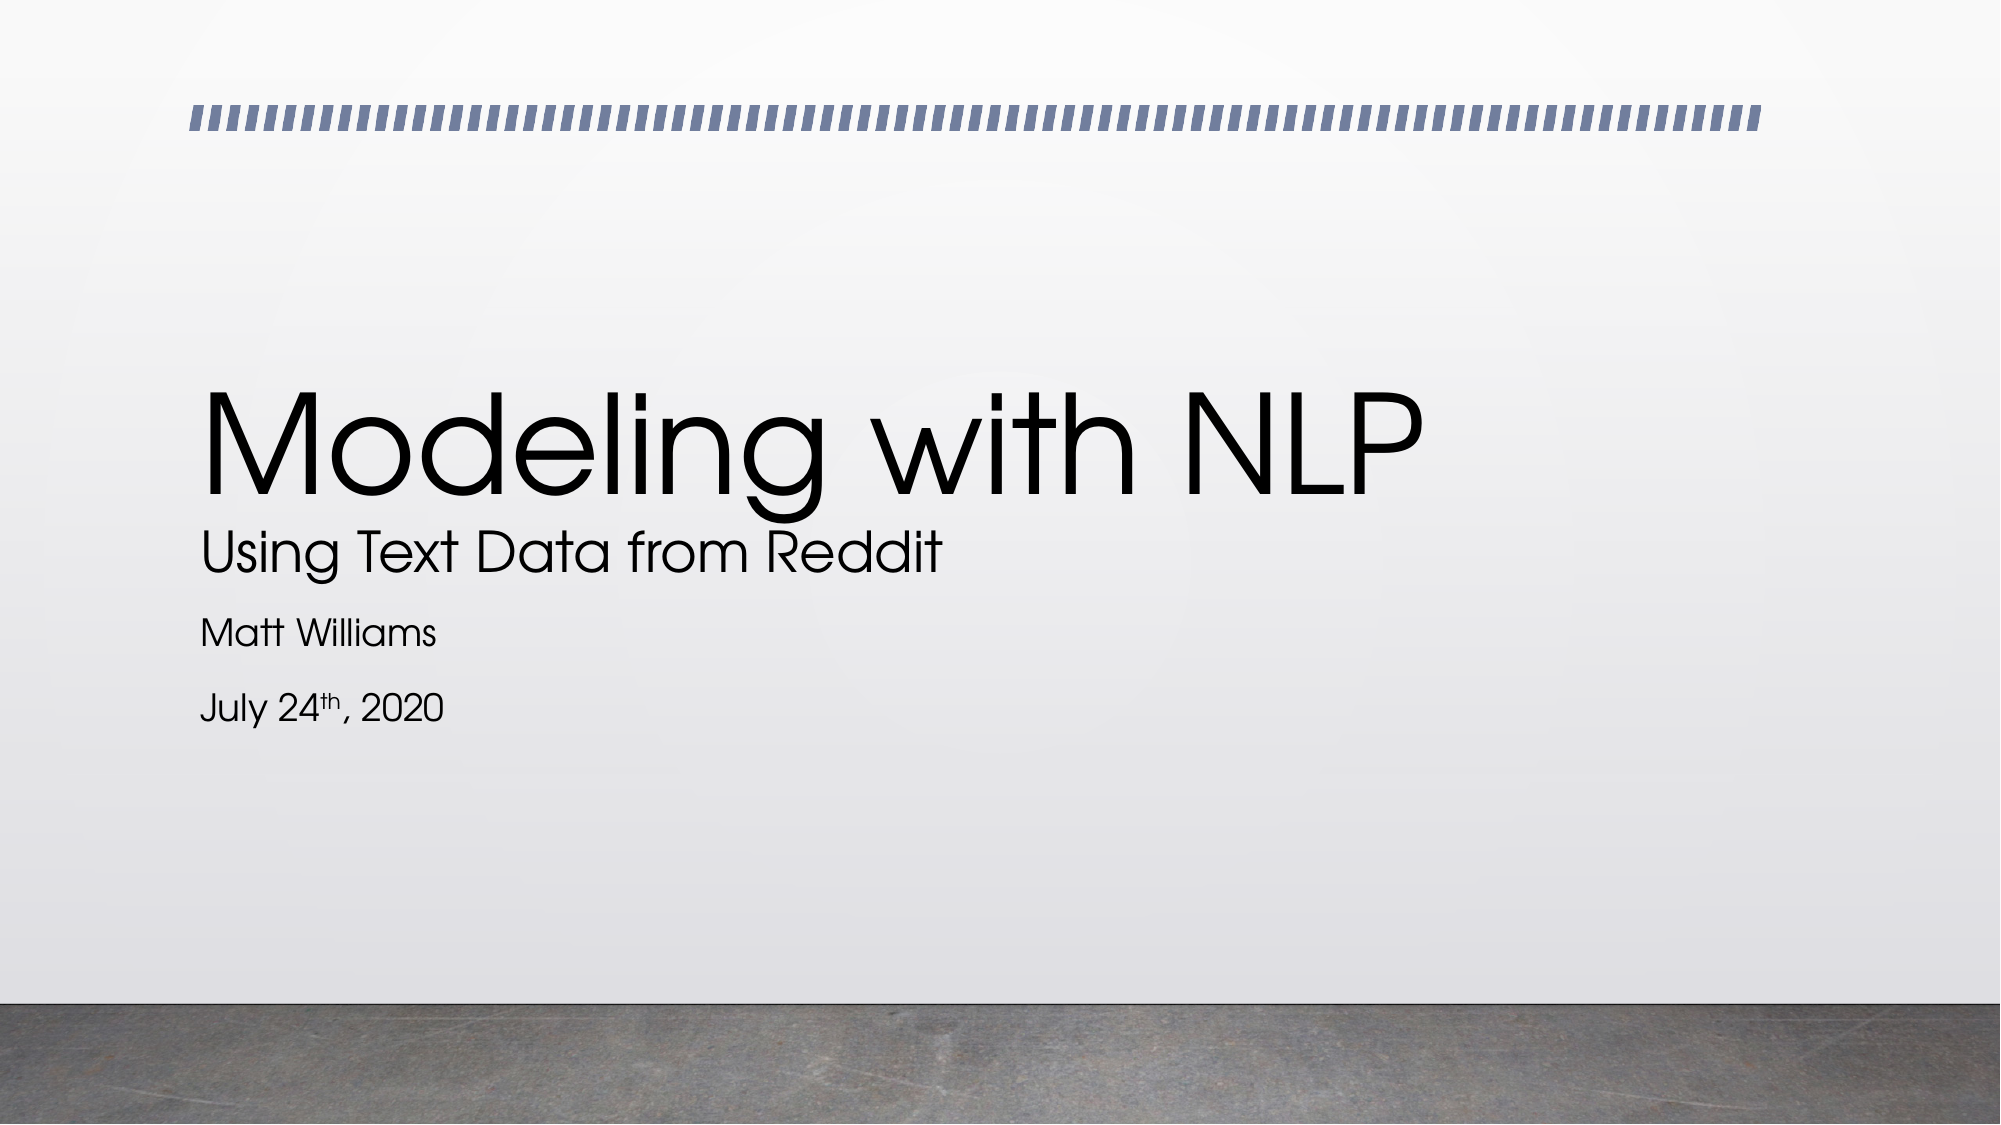

# Modeling with NLP Using Text Data from Reddit
Matt Williams
July 24th, 2020